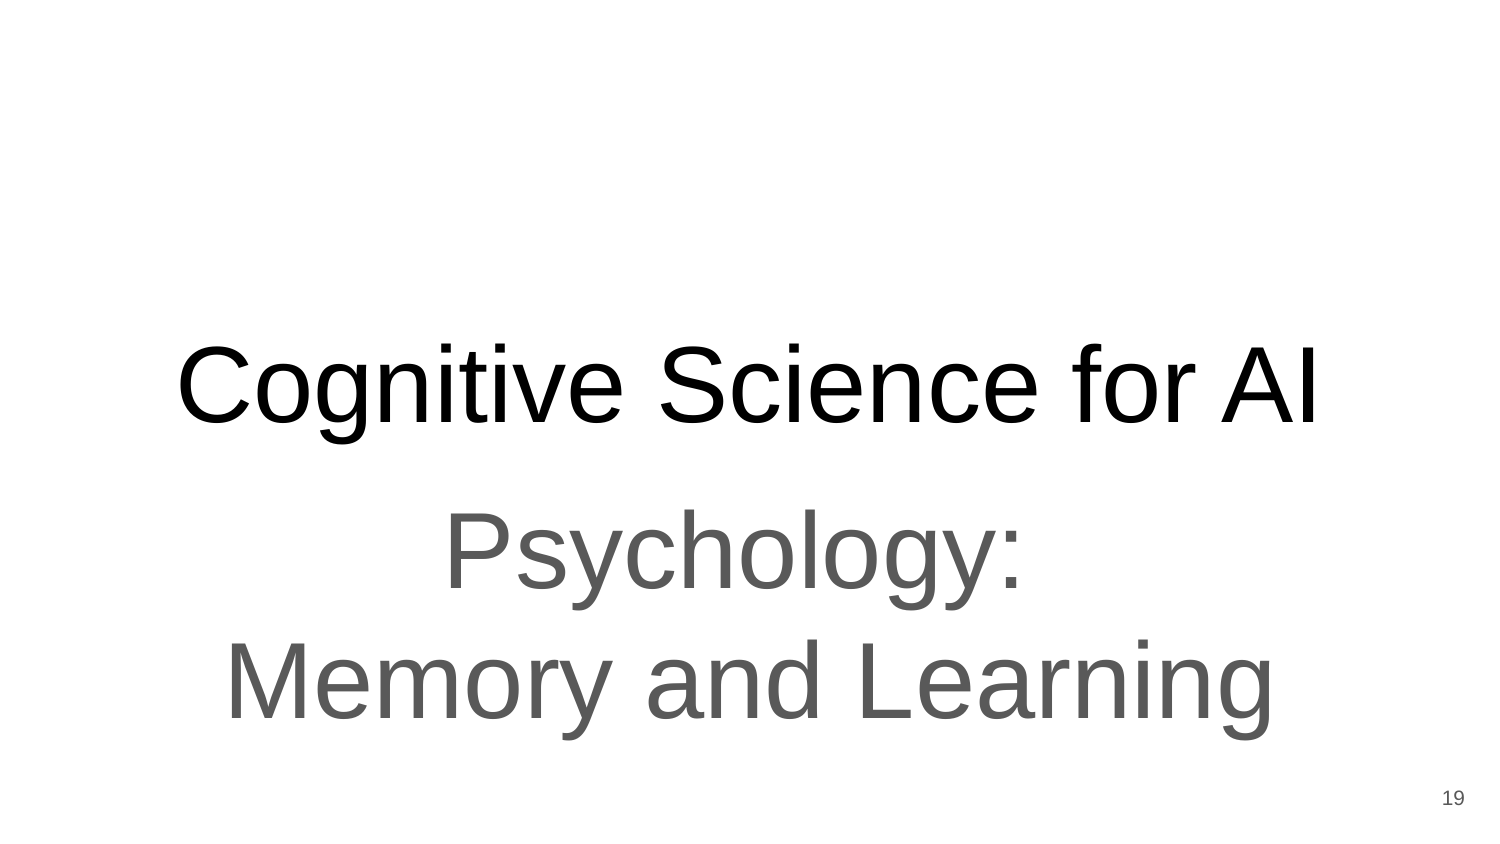

# Cognitive Science for AI
Psychology:
Memory and Learning
19